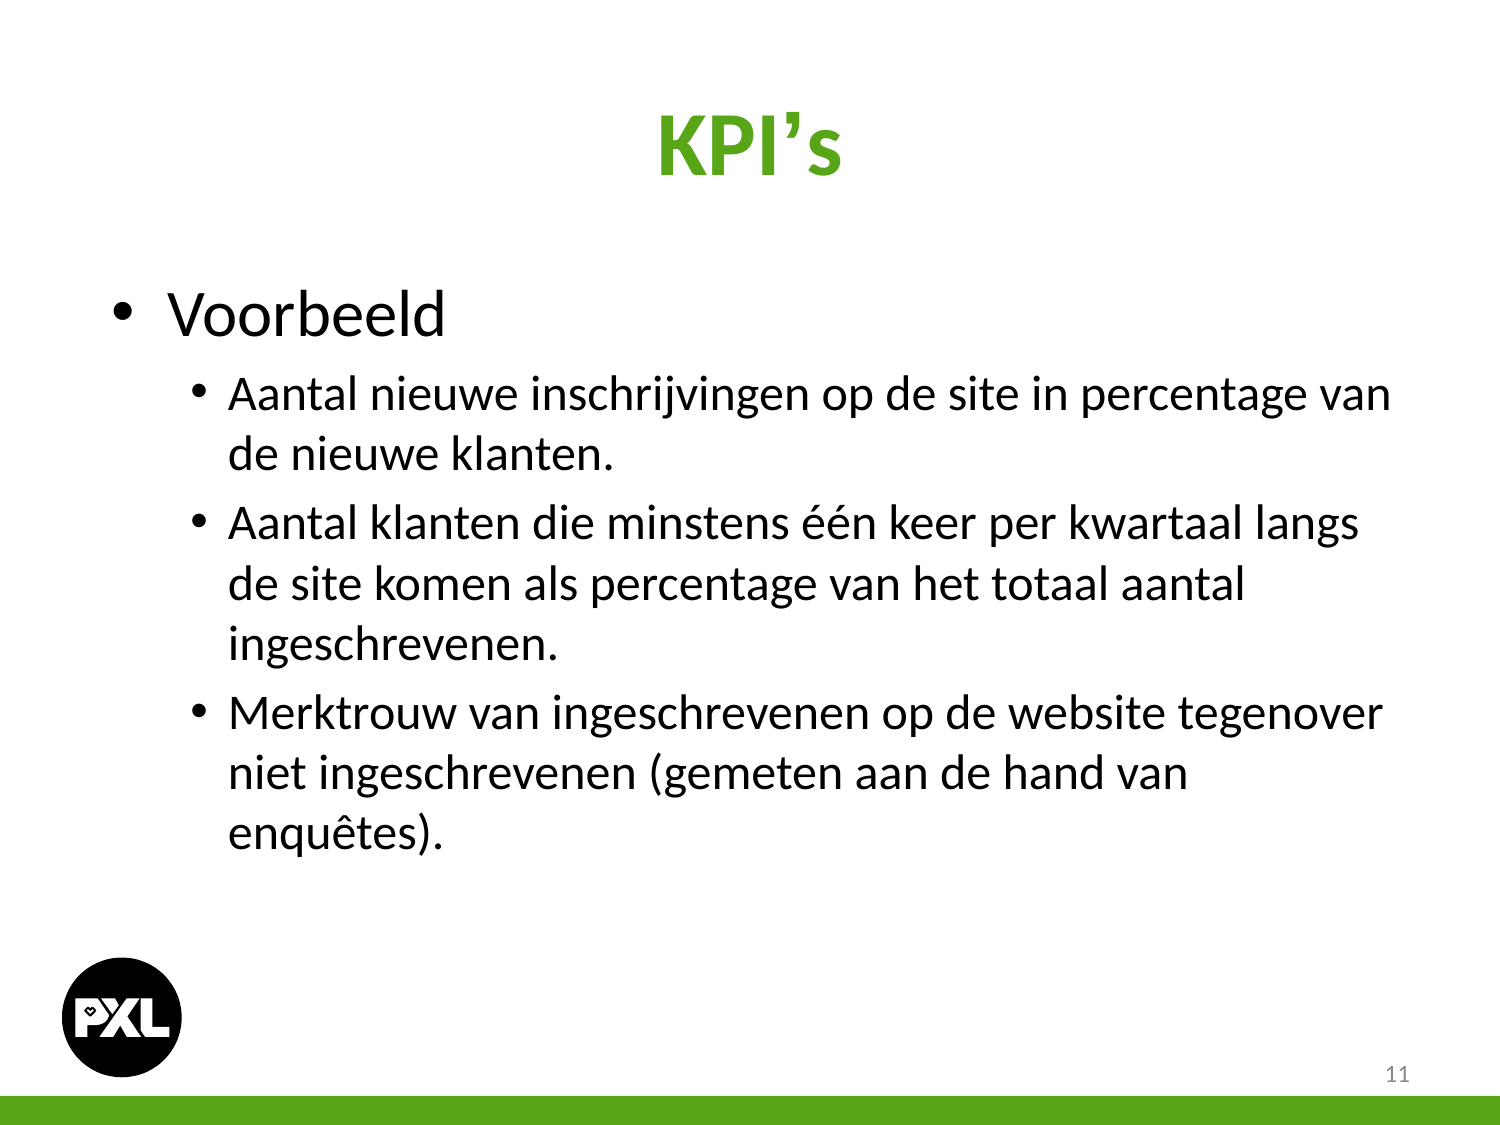

# KPI’s
Voorbeeld
Aantal nieuwe inschrijvingen op de site in percentage van de nieuwe klanten.
Aantal klanten die minstens één keer per kwartaal langs de site komen als percentage van het totaal aantal ingeschrevenen.
Merktrouw van ingeschrevenen op de website tegenover niet ingeschrevenen (gemeten aan de hand van enquêtes).
11